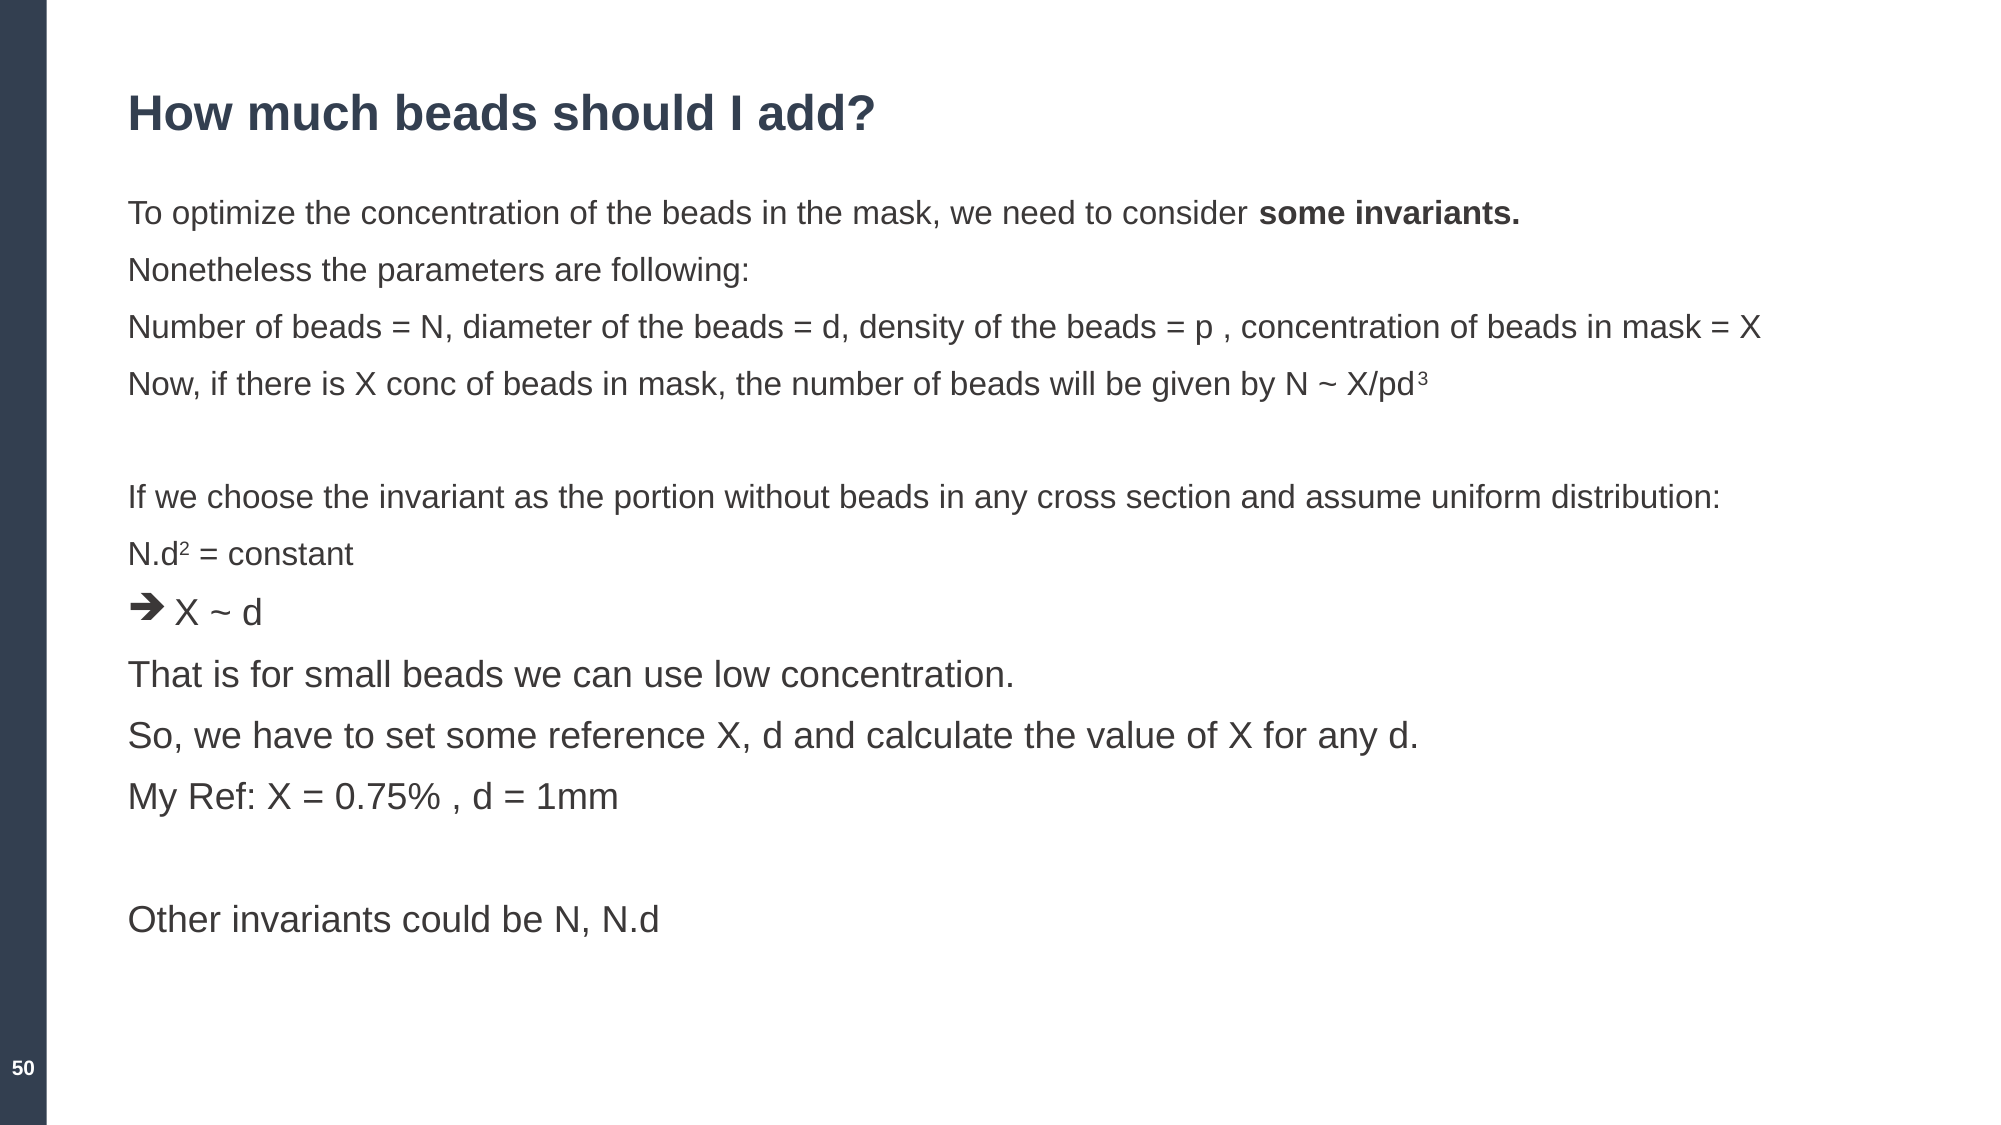

# How much beads should I add?
To optimize the concentration of the beads in the mask, we need to consider some invariants.
Nonetheless the parameters are following:
Number of beads = N, diameter of the beads = d, density of the beads = p , concentration of beads in mask = X
Now, if there is X conc of beads in mask, the number of beads will be given by N ~ X/pd3

If we choose the invariant as the portion without beads in any cross section and assume uniform distribution:
N.d2 = constant
X ~ d
That is for small beads we can use low concentration.
So, we have to set some reference X, d and calculate the value of X for any d.
My Ref: X = 0.75% , d = 1mm

Other invariants could be N, N.d